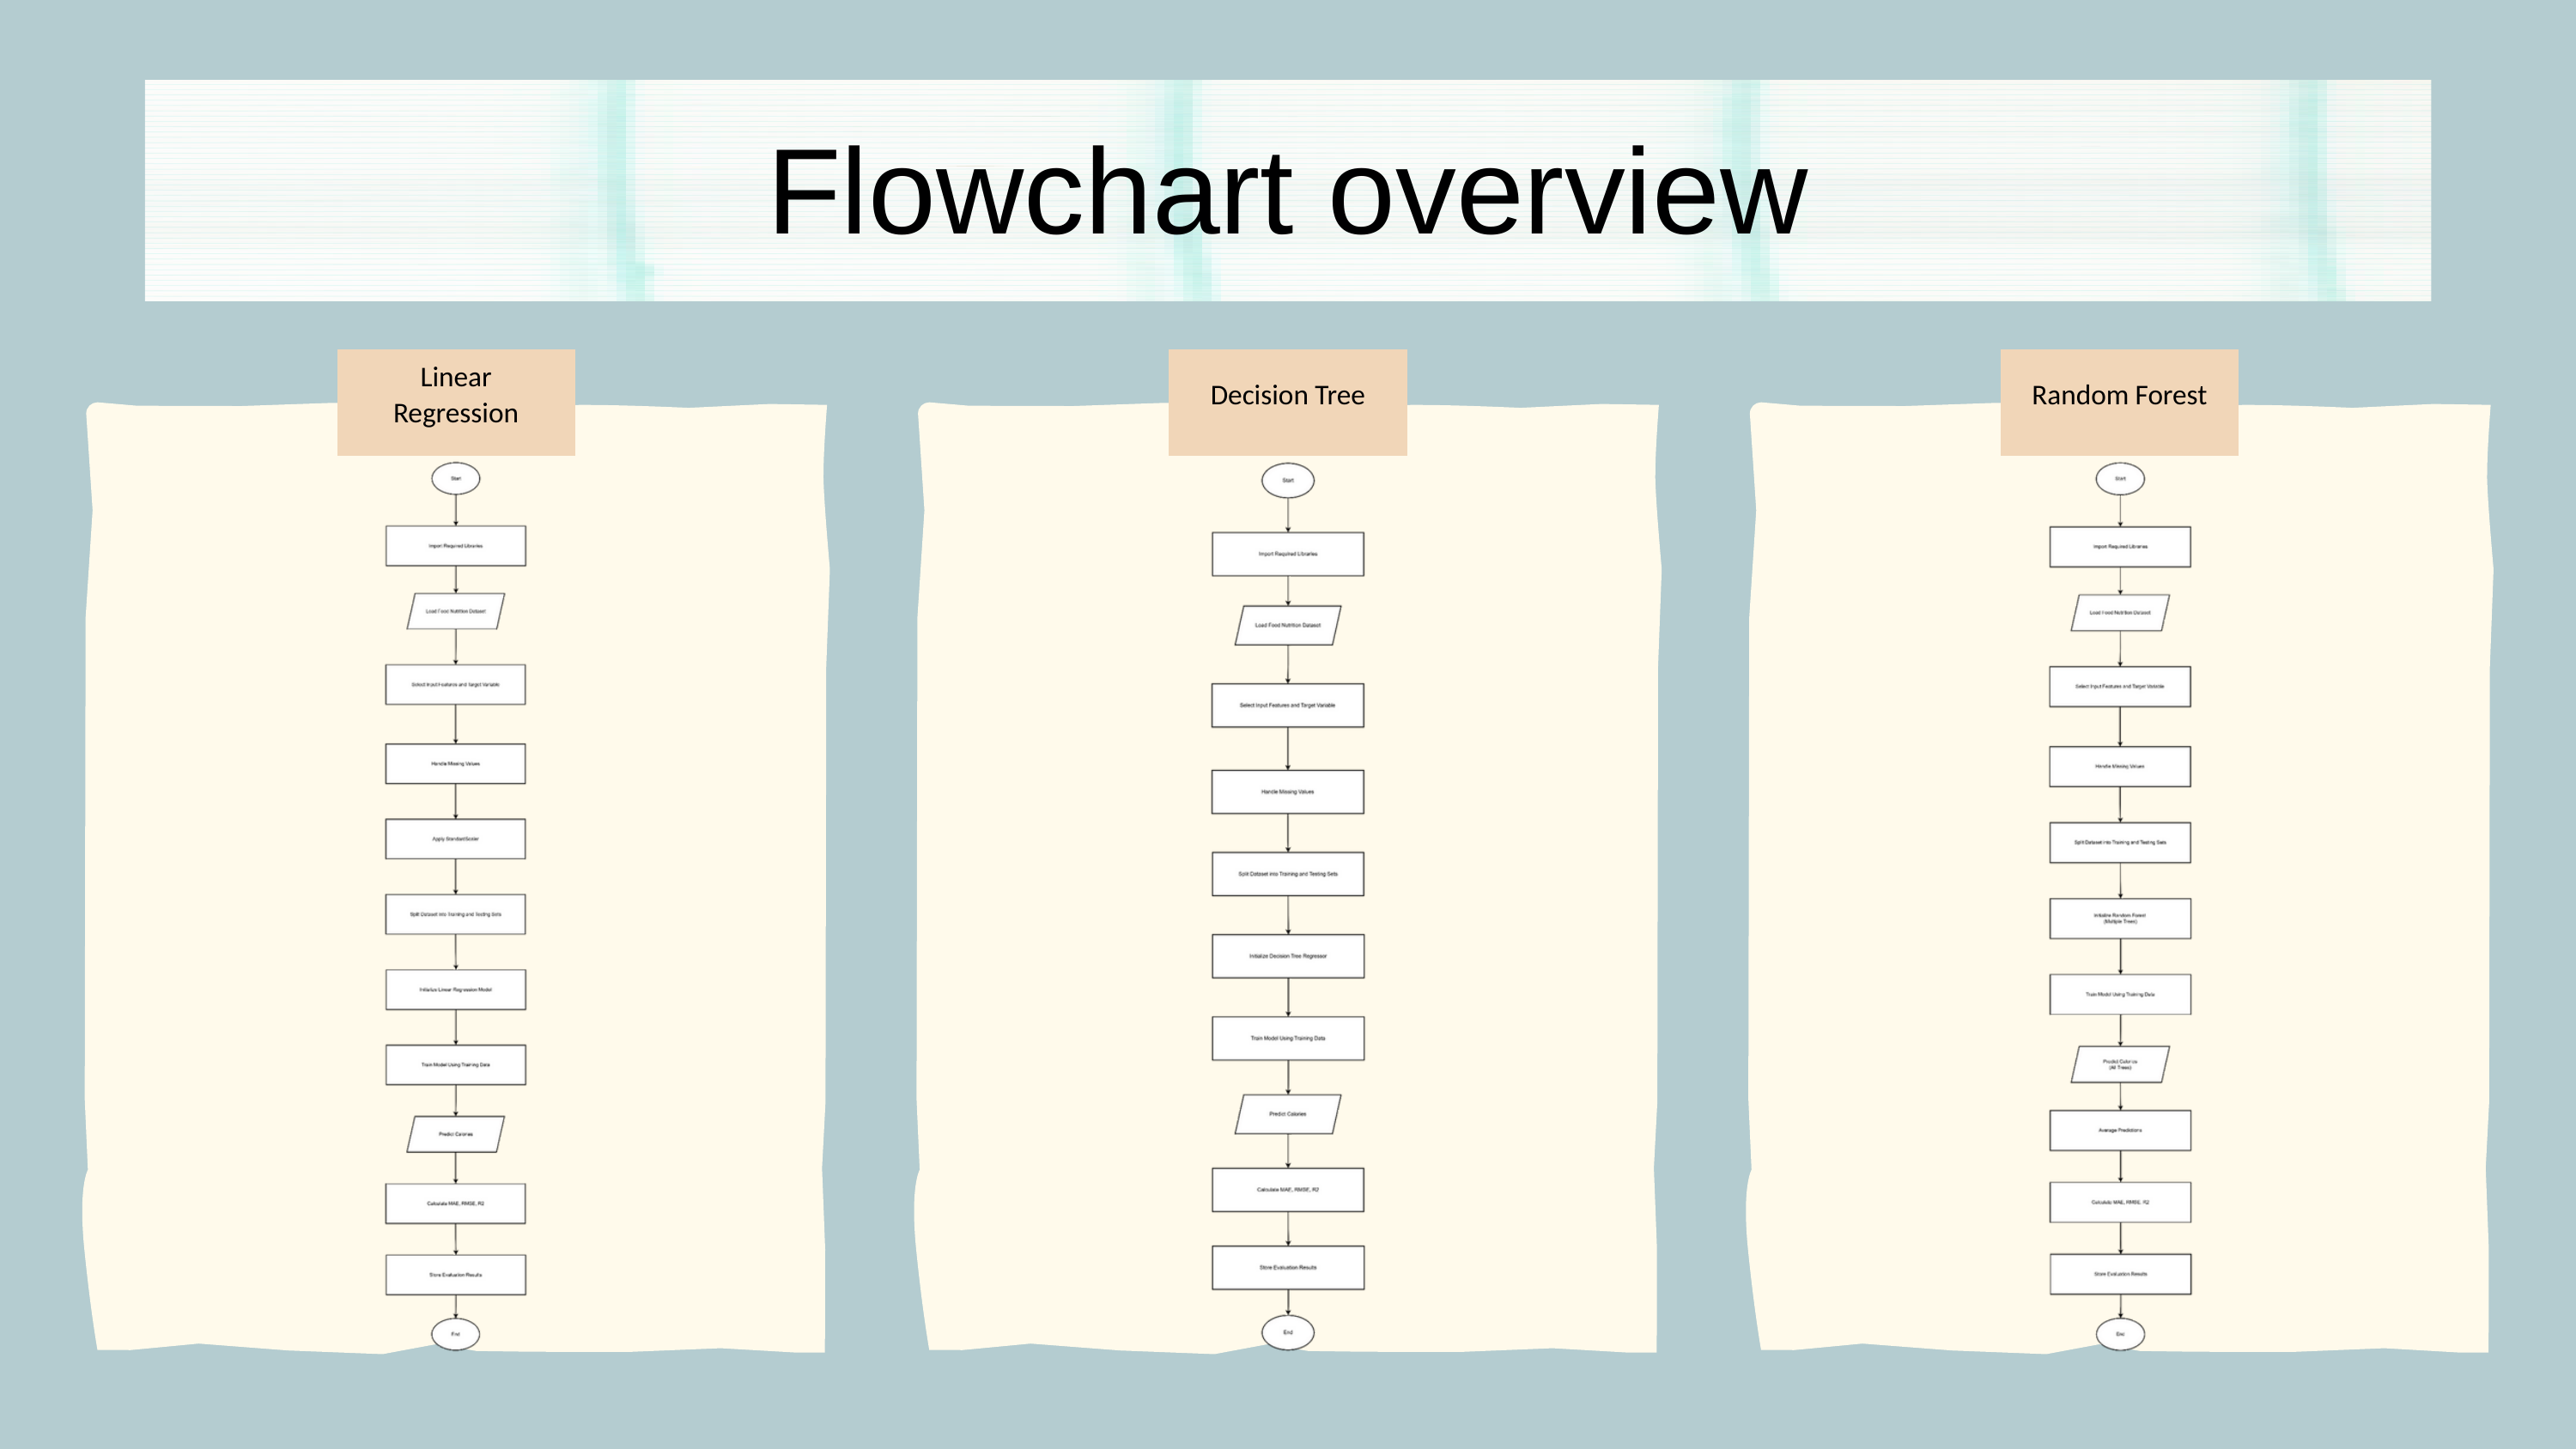

Flowchart overview

Linear Regression

Decision Tree

Random Forest